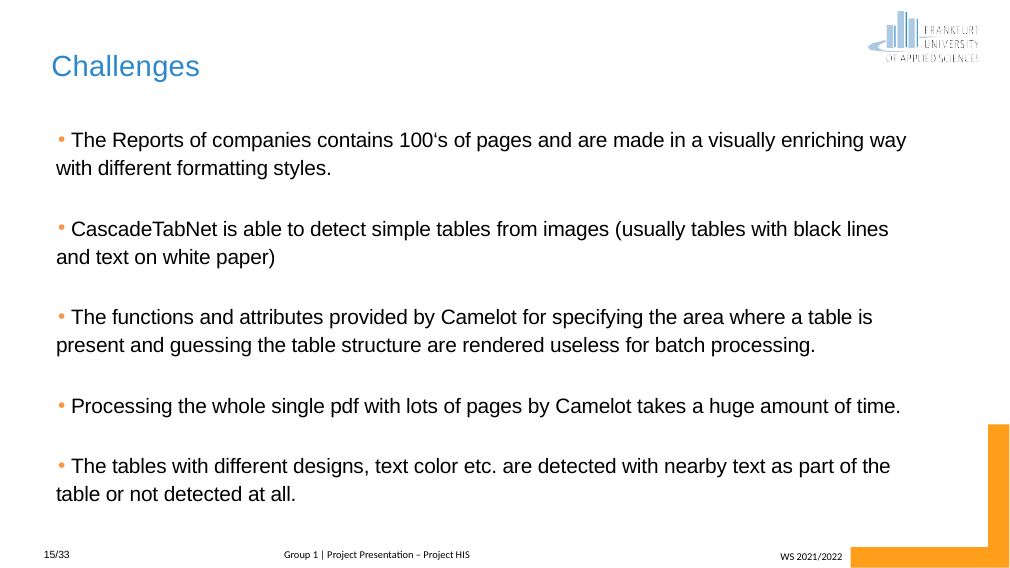

# Challenges
 The Reports of companies contains 100‘s of pages and are made in a visually enriching way with different formatting styles.

 CascadeTabNet is able to detect simple tables from images (usually tables with black lines and text on white paper)

 The functions and attributes provided by Camelot for specifying the area where a table is present and guessing the table structure are rendered useless for batch processing.

 Processing the whole single pdf with lots of pages by Camelot takes a huge amount of time.

 The tables with different designs, text color etc. are detected with nearby text as part of the table or not detected at all.

Group 1 | Project Presentation – Project HIS
15/33
WS 2021/2022